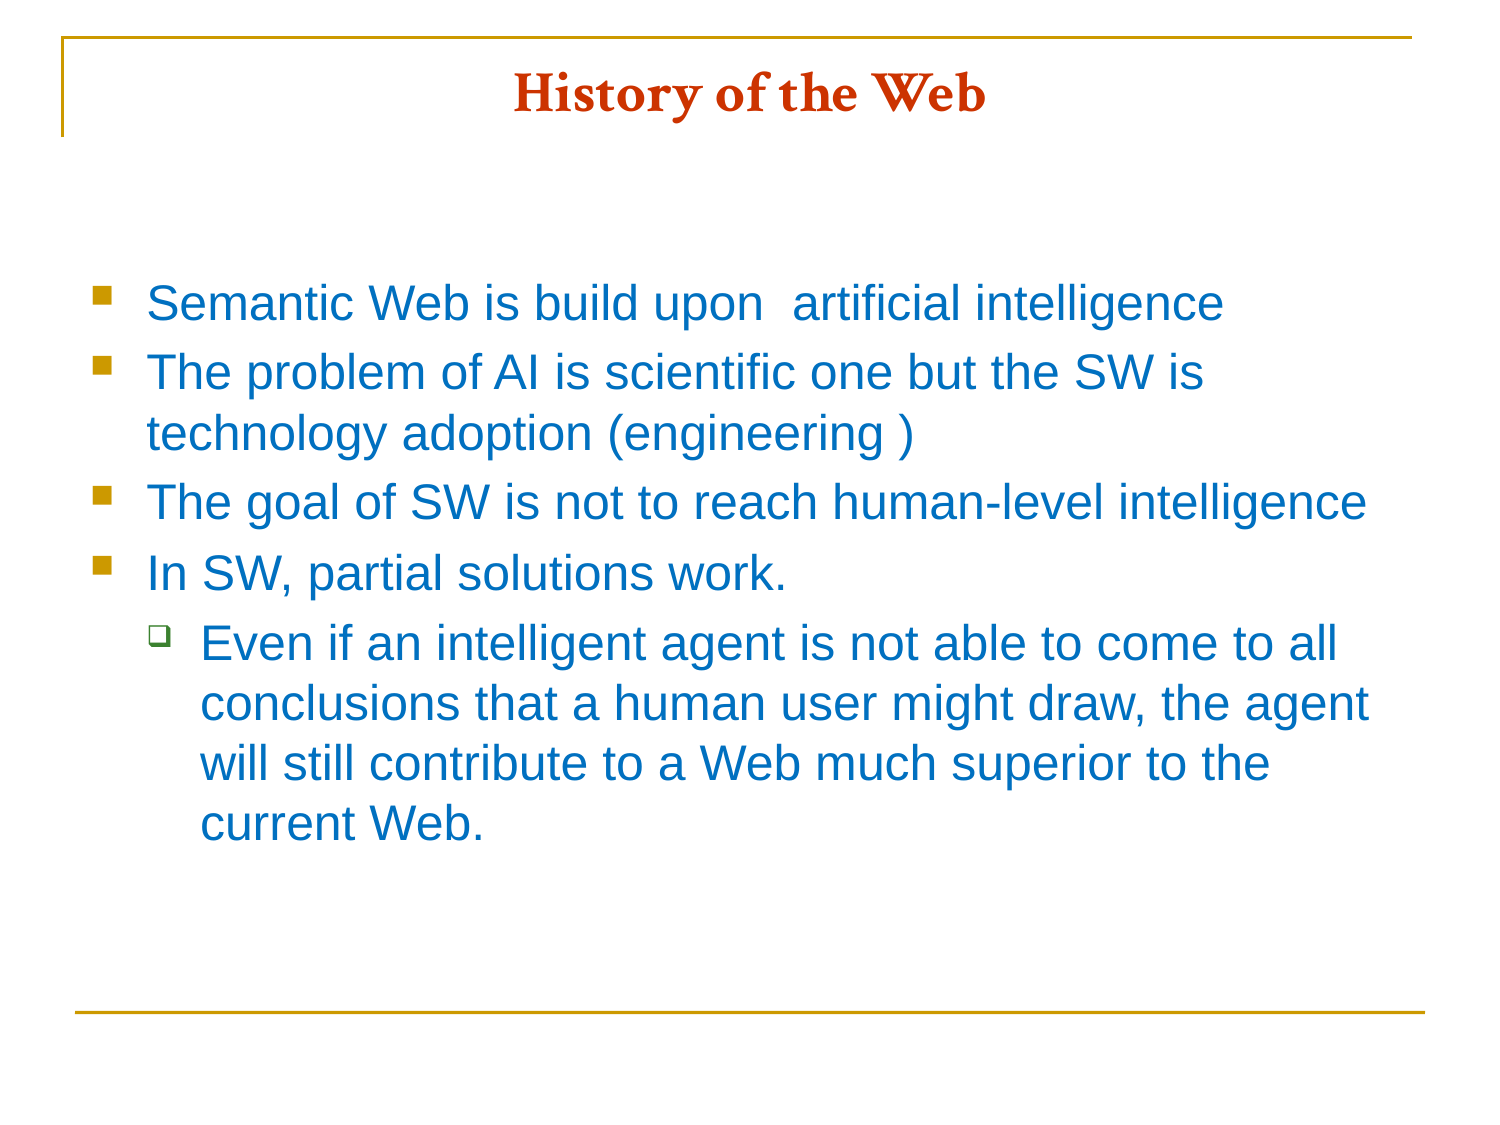

# History of the Web
Semantic Web is build upon  artificial intelligence
The problem of AI is scientific one but the SW is technology adoption (engineering )
The goal of SW is not to reach human-level intelligence
In SW, partial solutions work.
Even if an intelligent agent is not able to come to all conclusions that a human user might draw, the agent will still contribute to a Web much superior to the current Web.
102